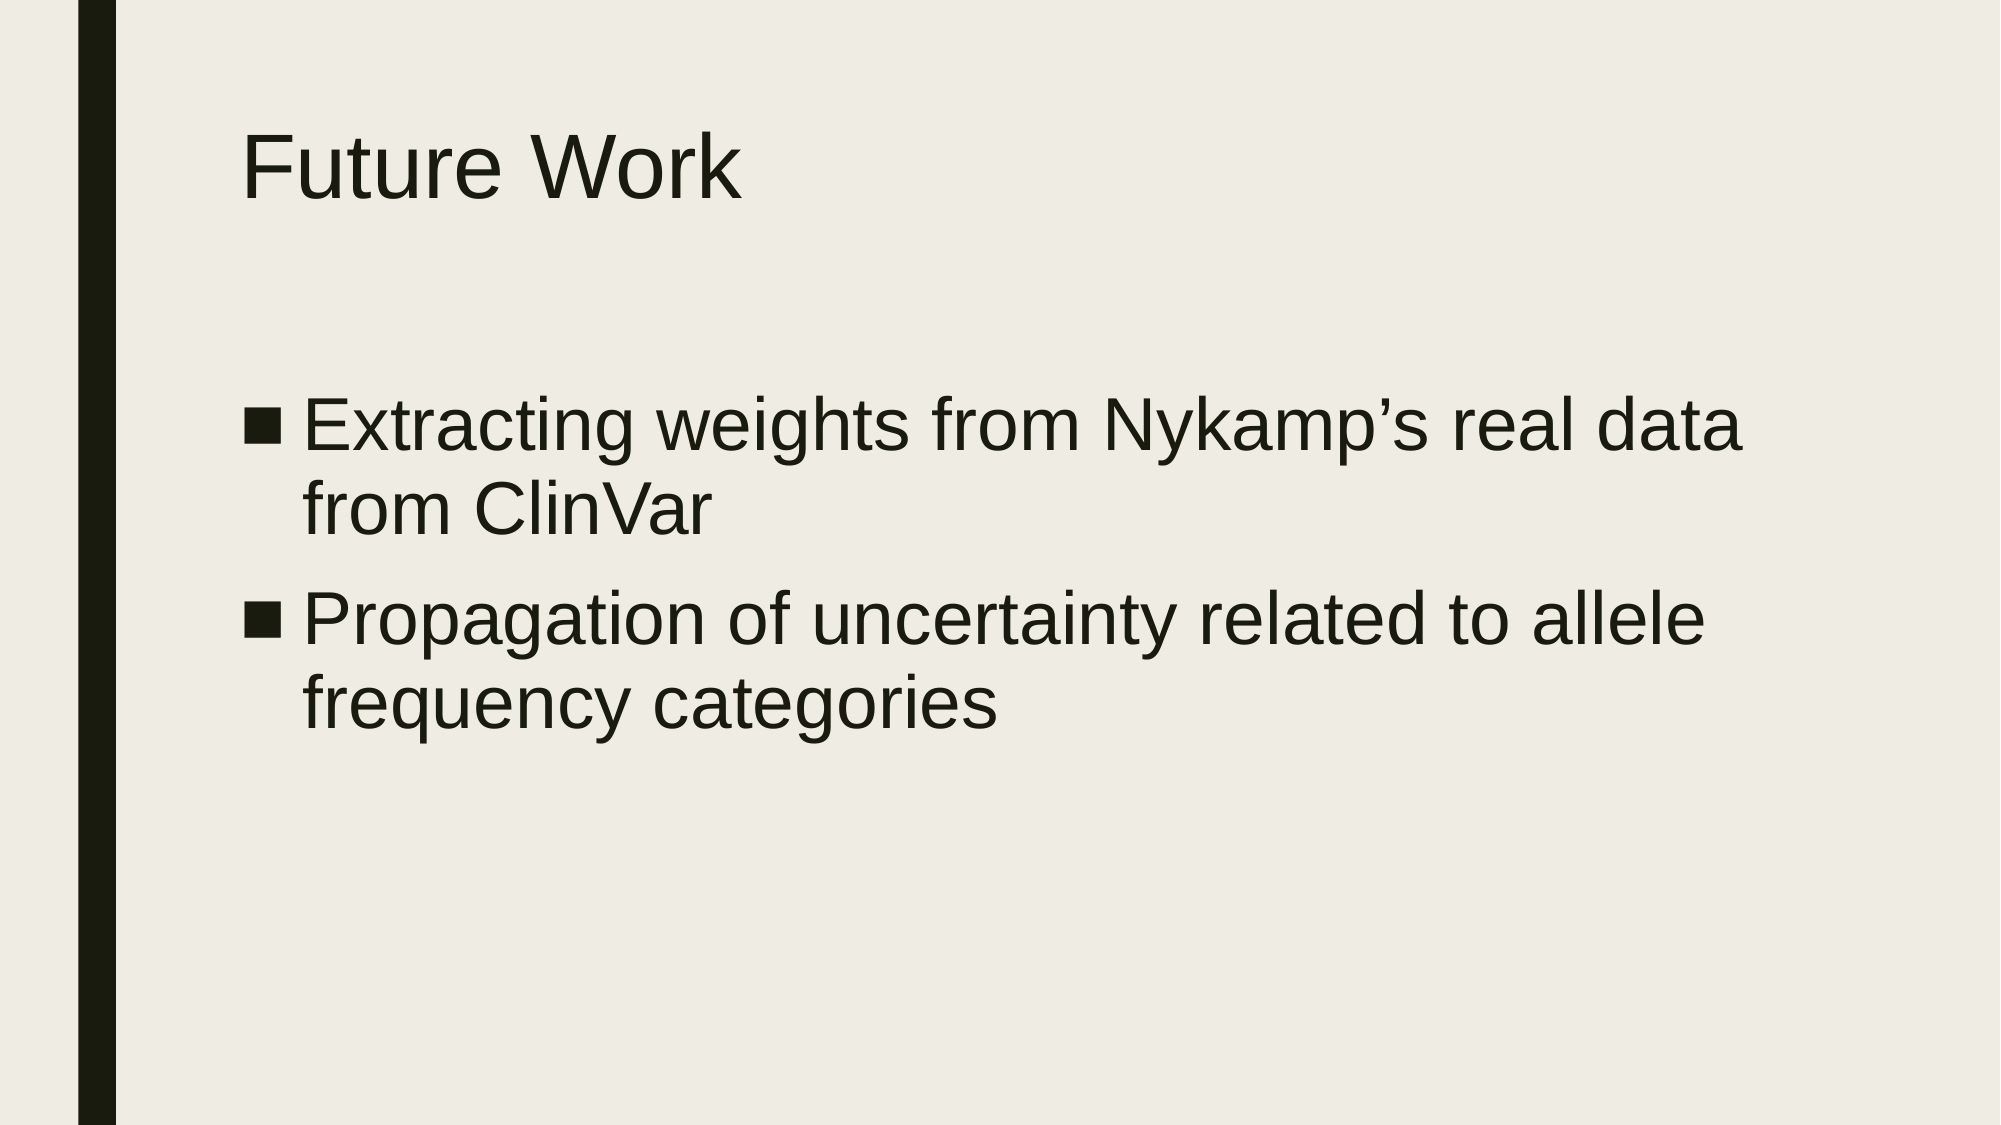

# Future Work
Extracting weights from Nykamp’s real data from ClinVar
Propagation of uncertainty related to allele frequency categories